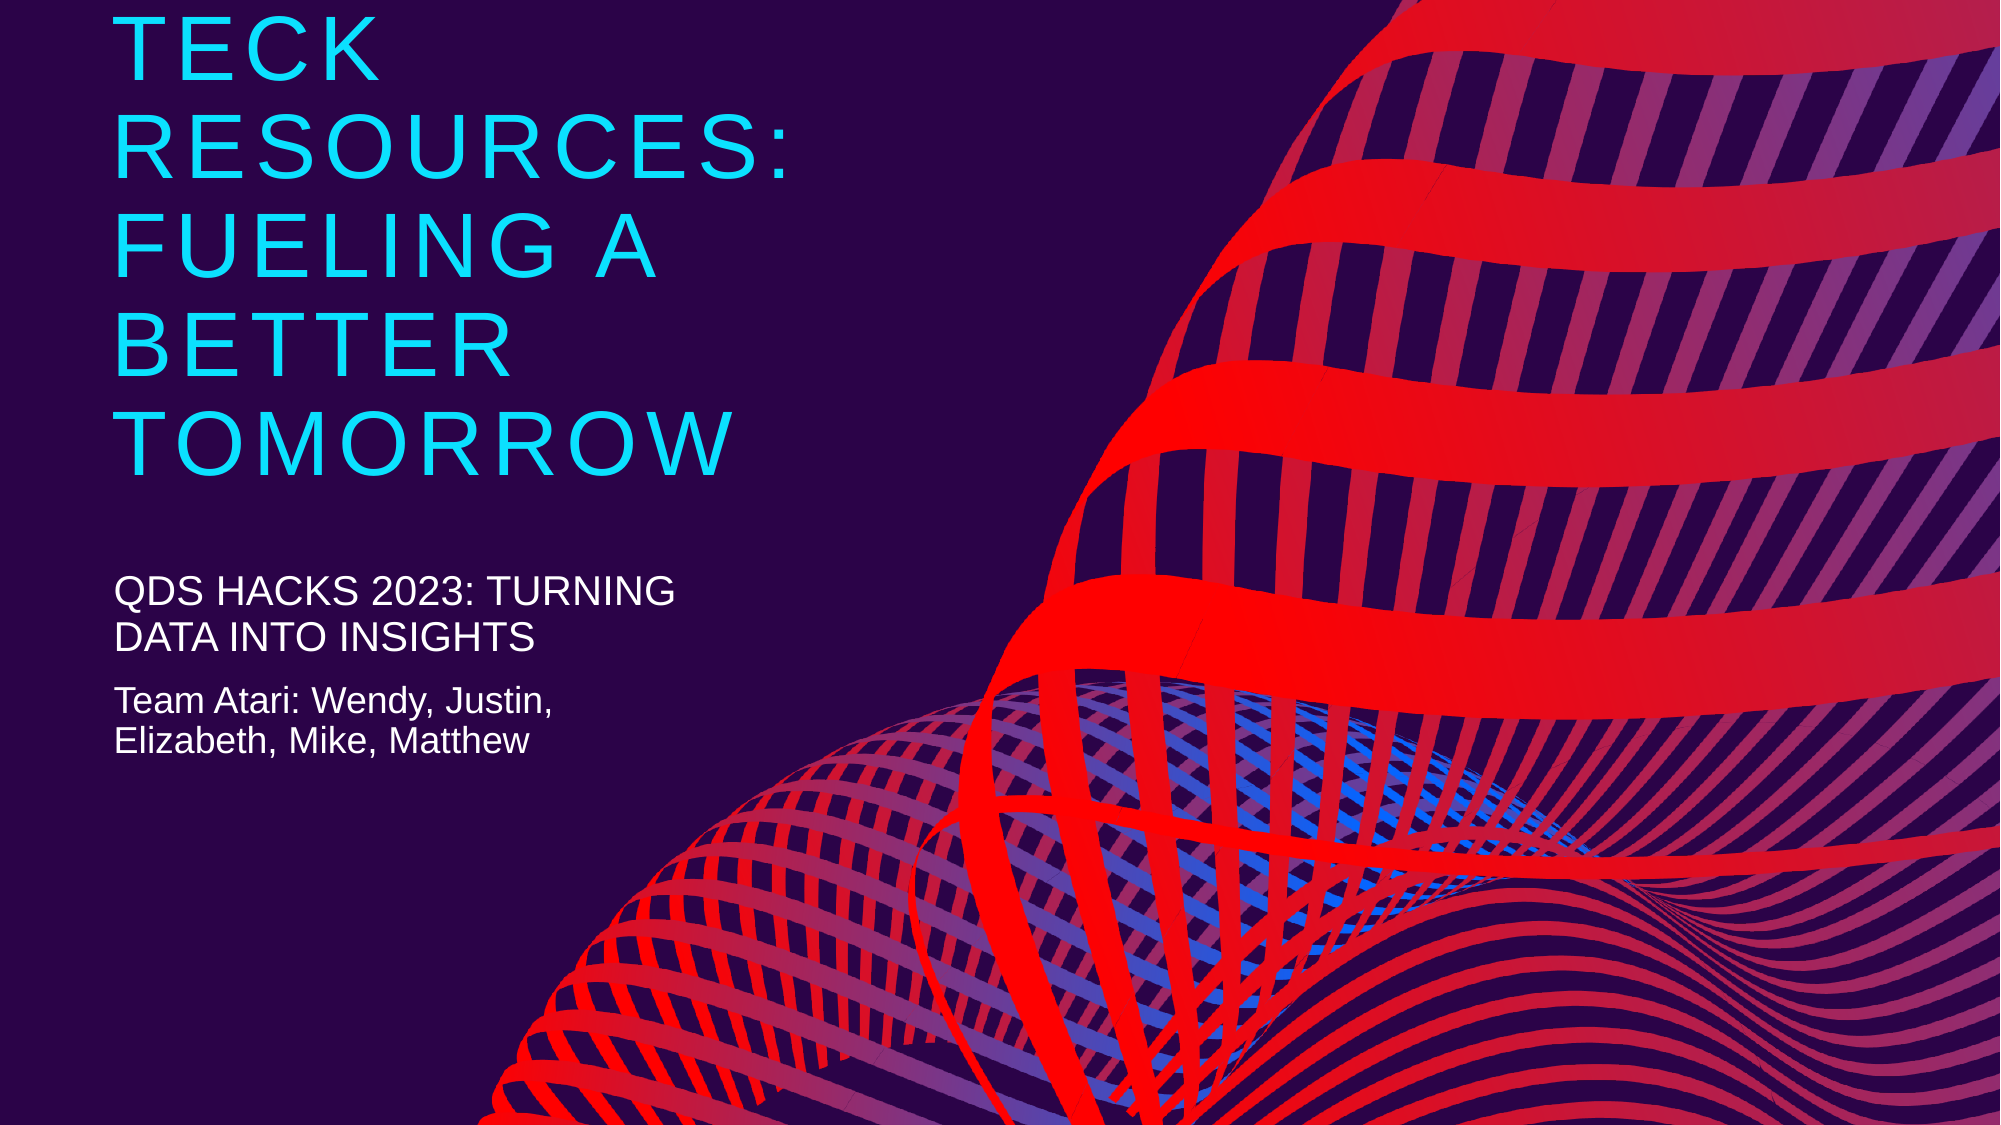

# Teck Resources: Fueling a better tomorrow
QDS HACKS 2023: TURNING DATA INTO INSIGHTS
Team Atari: Wendy, Justin, Elizabeth, Mike, Matthew